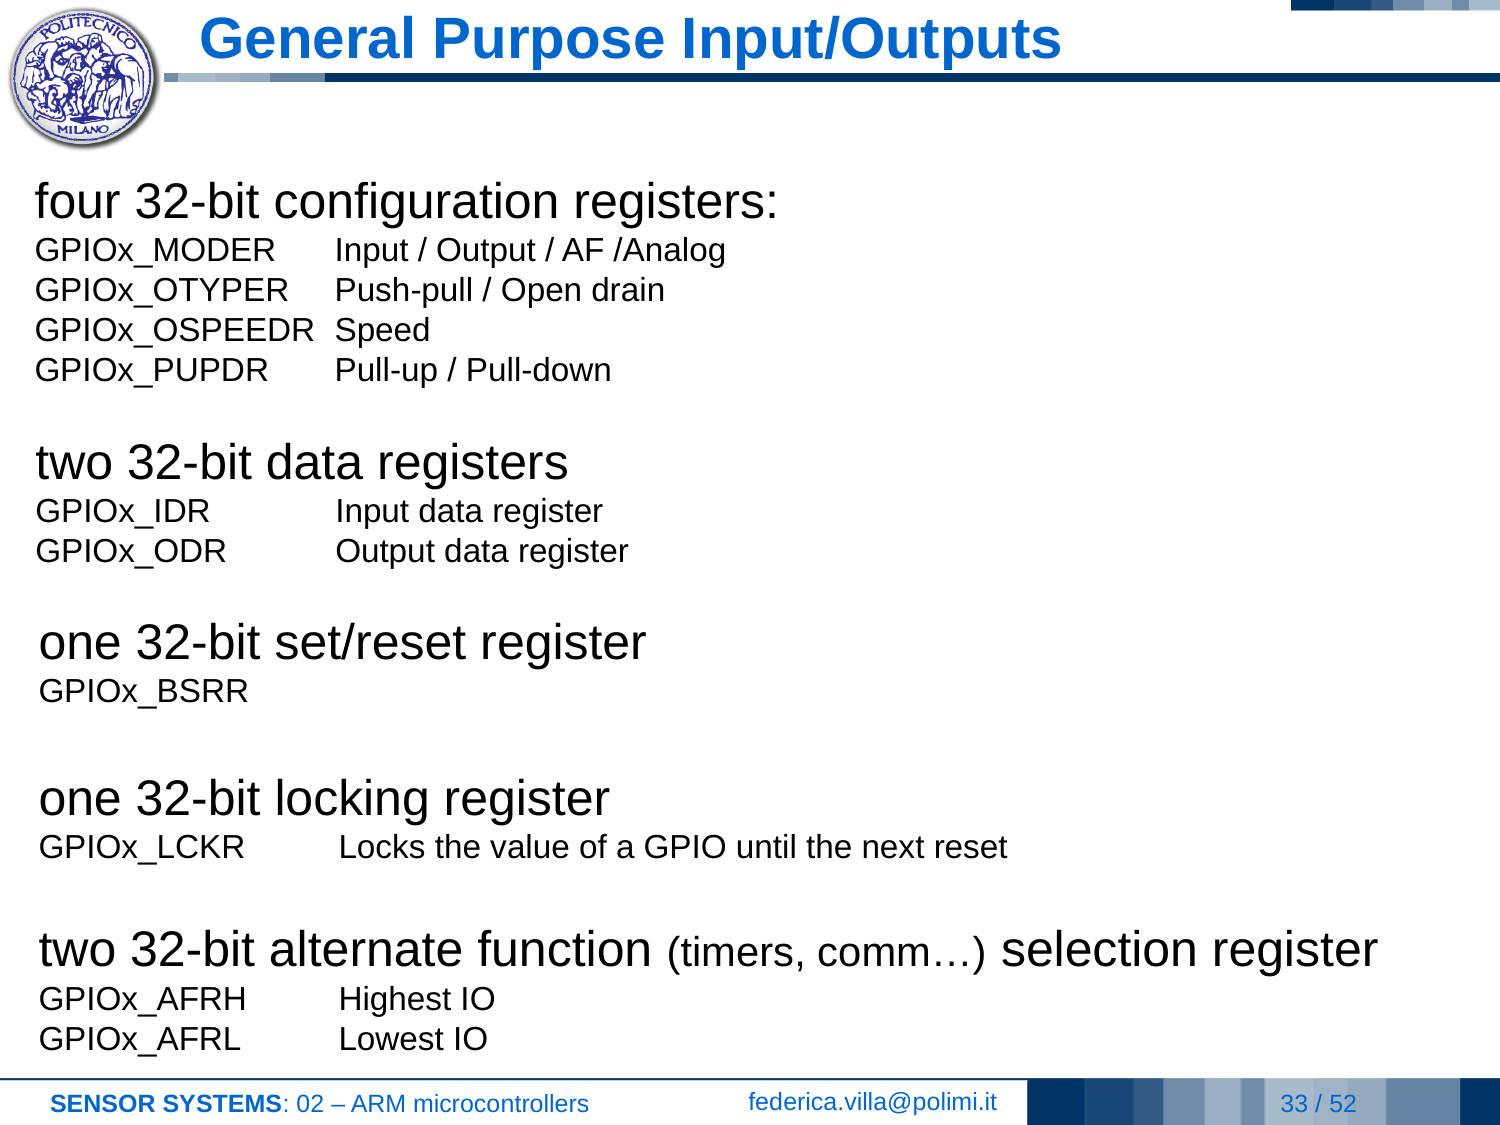

# General Purpose Input/Outputs
four 32-bit configuration registers:
GPIOx_MODER	Input / Output / AF /Analog
GPIOx_OTYPER 	Push-pull / Open drain
GPIOx_OSPEEDR 	Speed
GPIOx_PUPDR	Pull-up / Pull-down

two 32-bit data registers
GPIOx_IDR 	Input data register
GPIOx_ODR	Output data register
one 32-bit set/reset register
GPIOx_BSRR
one 32-bit locking register
GPIOx_LCKR	Locks the value of a GPIO until the next reset
two 32-bit alternate function (timers, comm…) selection register
GPIOx_AFRH 	Highest IO
GPIOx_AFRL	Lowest IO